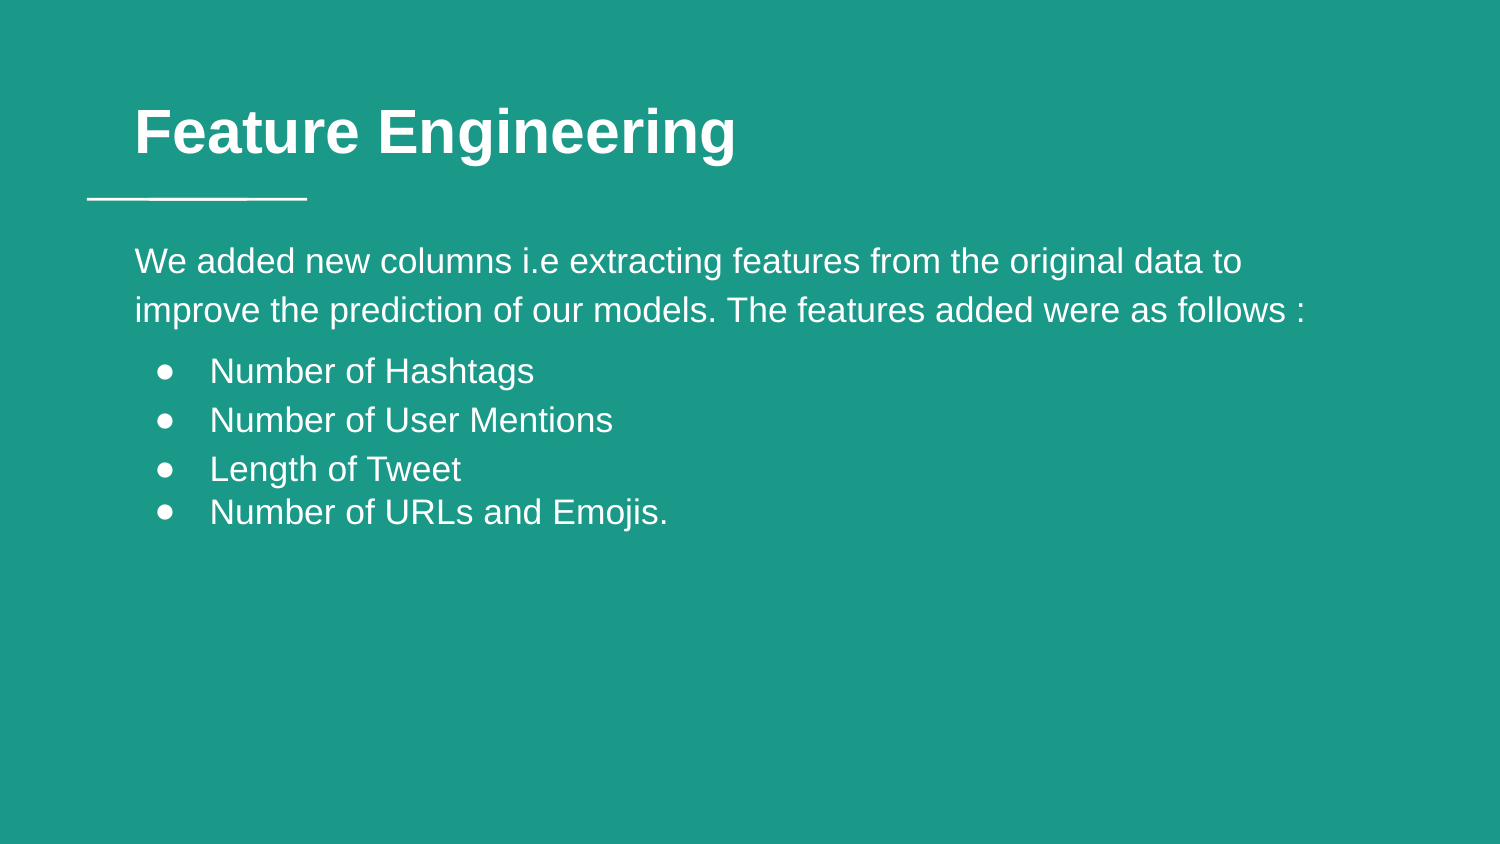

Feature Engineering

# We added new columns i.e extracting features from the original data to improve the prediction of our models. The features added were as follows :
Number of Hashtags
Number of User Mentions
Length of Tweet
Number of URLs and Emojis.